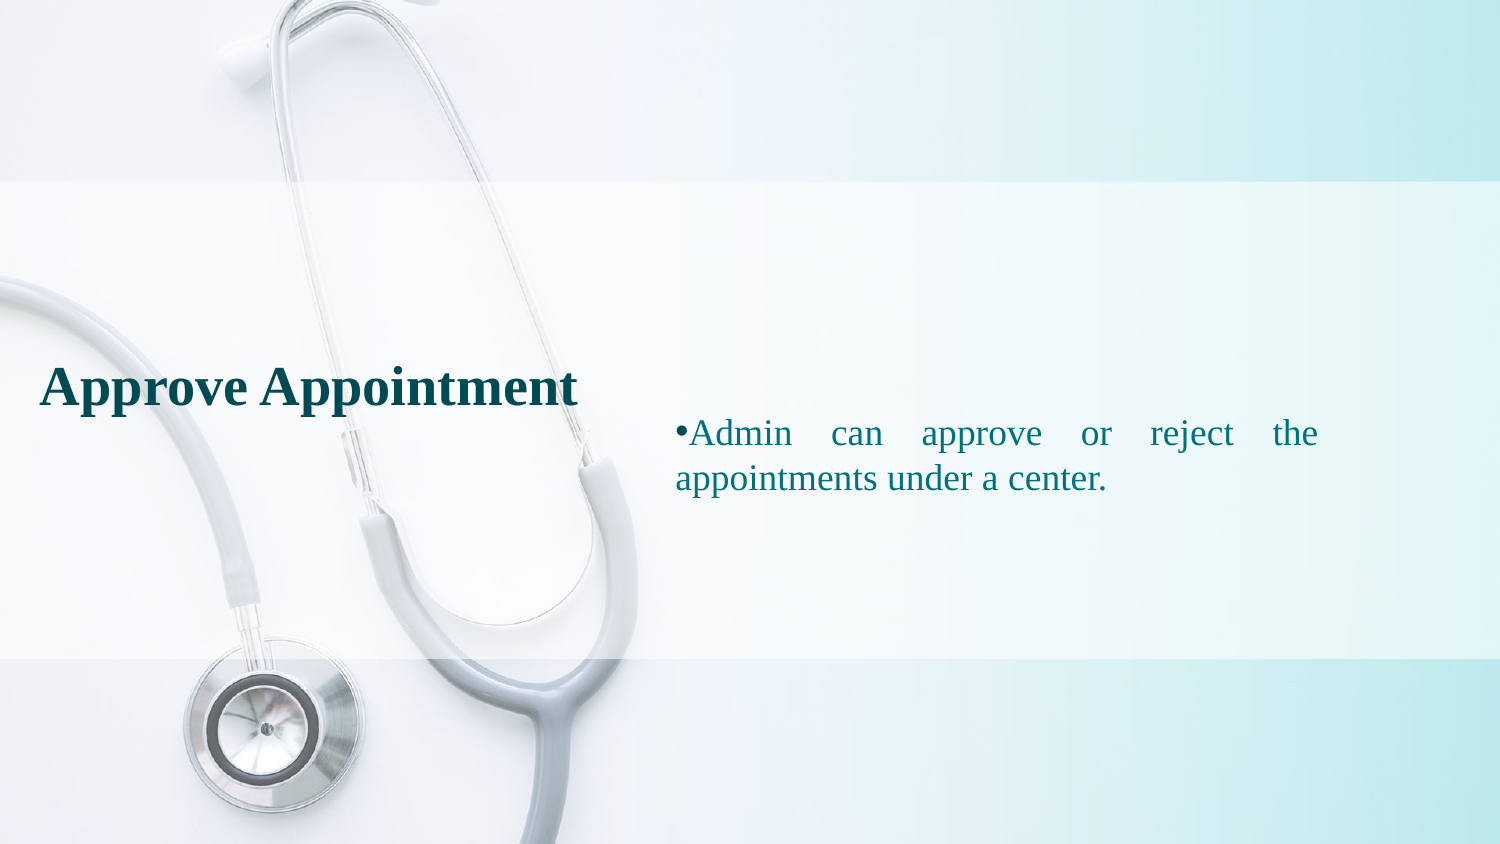

Admin can approve or reject the appointments under a center.
# Approve Appointment